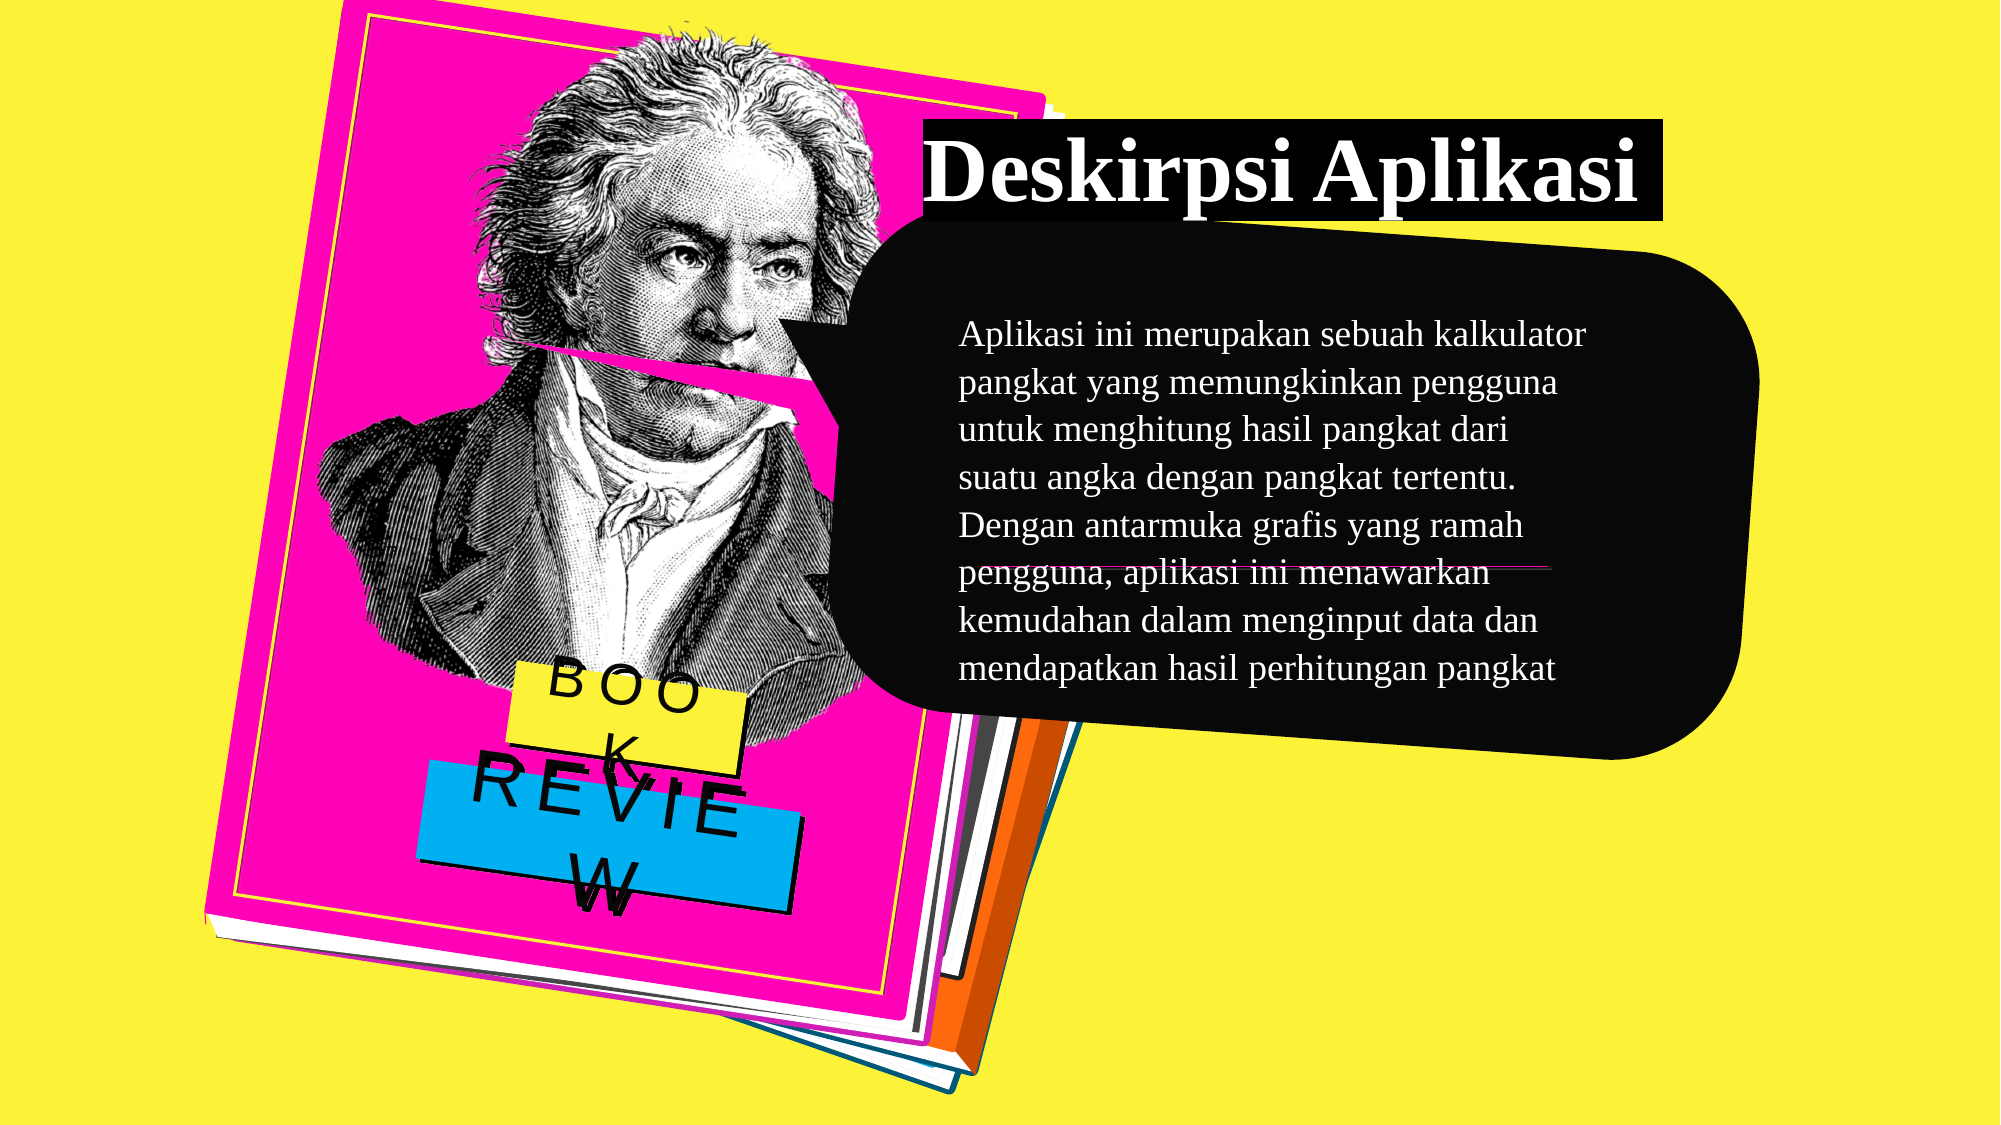

# Deskirpsi Aplikasi
Aplikasi ini merupakan sebuah kalkulator pangkat yang memungkinkan pengguna untuk menghitung hasil pangkat dari suatu angka dengan pangkat tertentu. Dengan antarmuka grafis yang ramah pengguna, aplikasi ini menawarkan kemudahan dalam menginput data dan mendapatkan hasil perhitungan pangkat